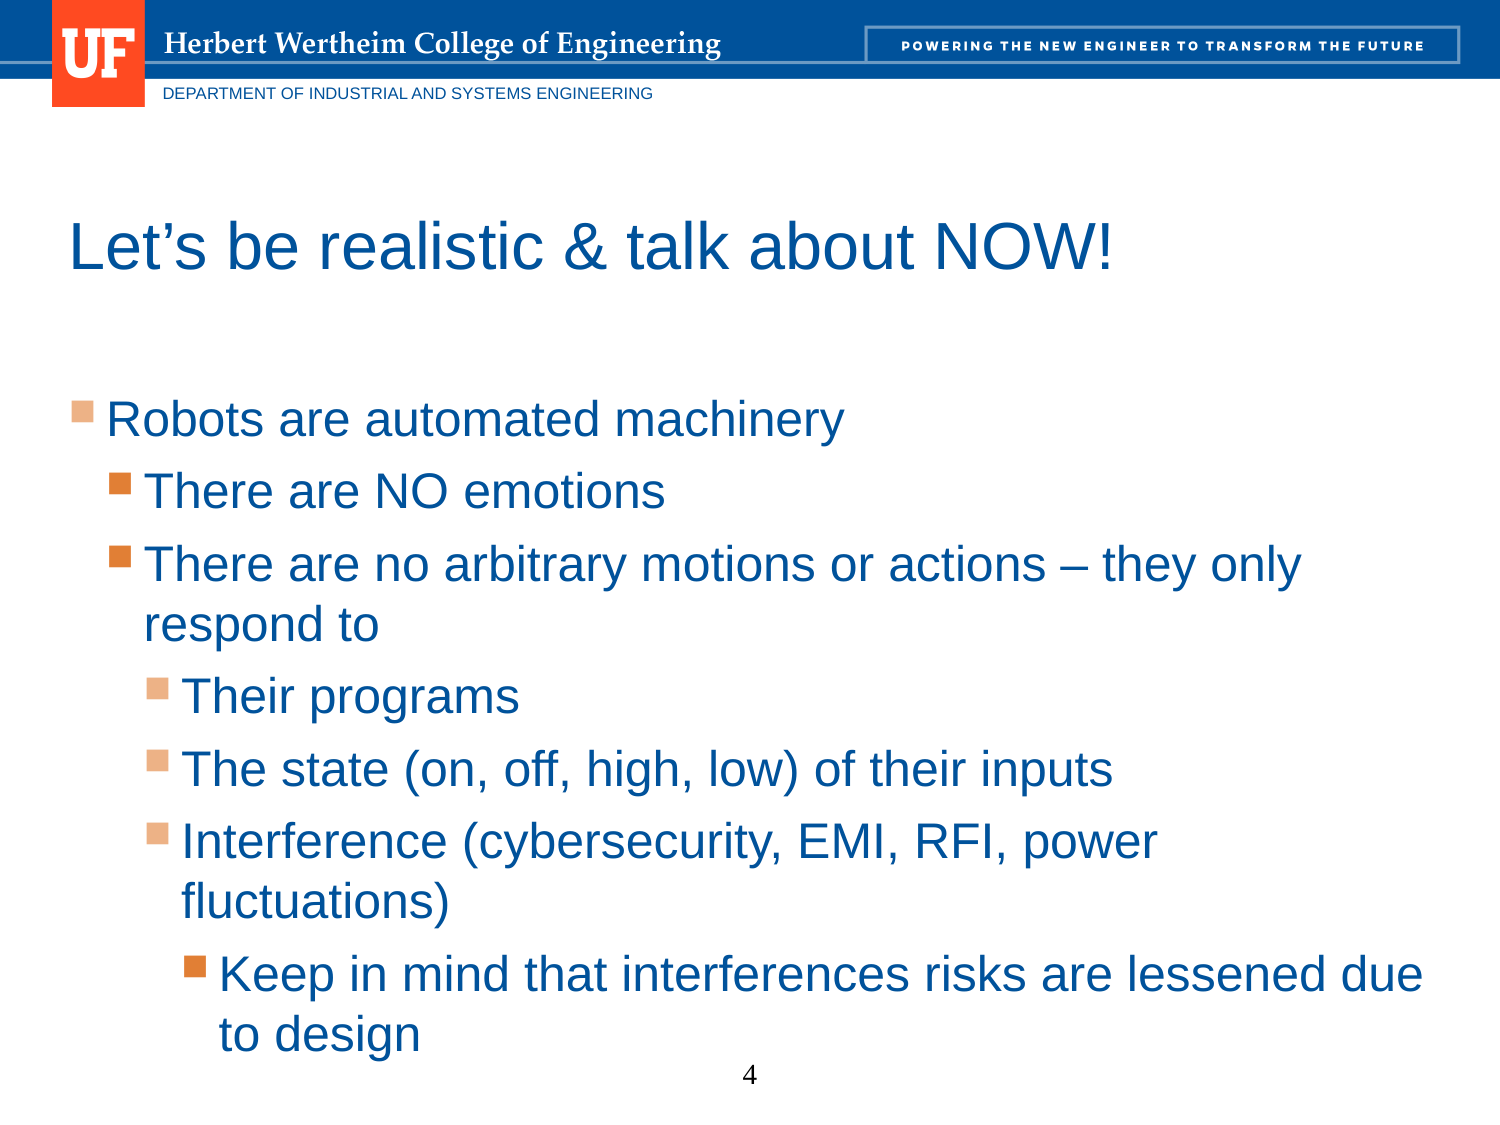

# Let’s be realistic & talk about NOW!
Robots are automated machinery
There are NO emotions
There are no arbitrary motions or actions – they only respond to
Their programs
The state (on, off, high, low) of their inputs
Interference (cybersecurity, EMI, RFI, power fluctuations)
Keep in mind that interferences risks are lessened due to design
4